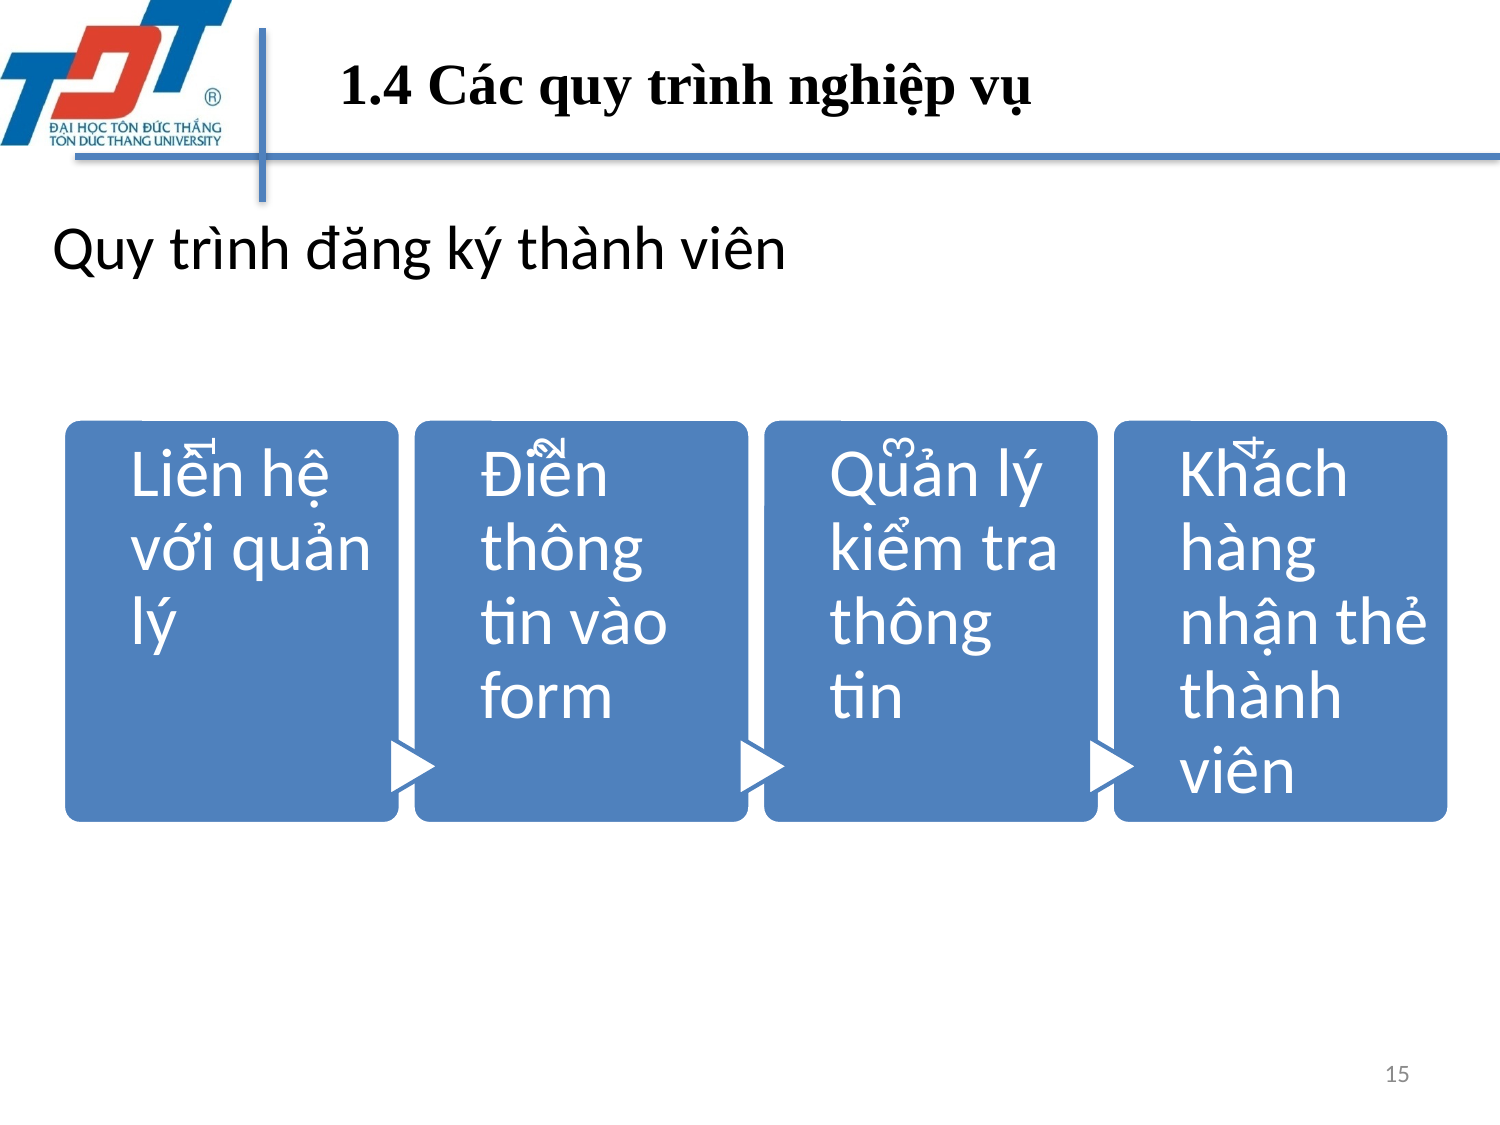

1.4 Các quy trình nghiệp vụ

Quy trình đăng ký thành viên
1
Liên hệ với quản lý
2
Điền thông tin vào form
3
Quản lý kiểm tra thông tin
4
Khách hàng nhận thẻ thành viên
15